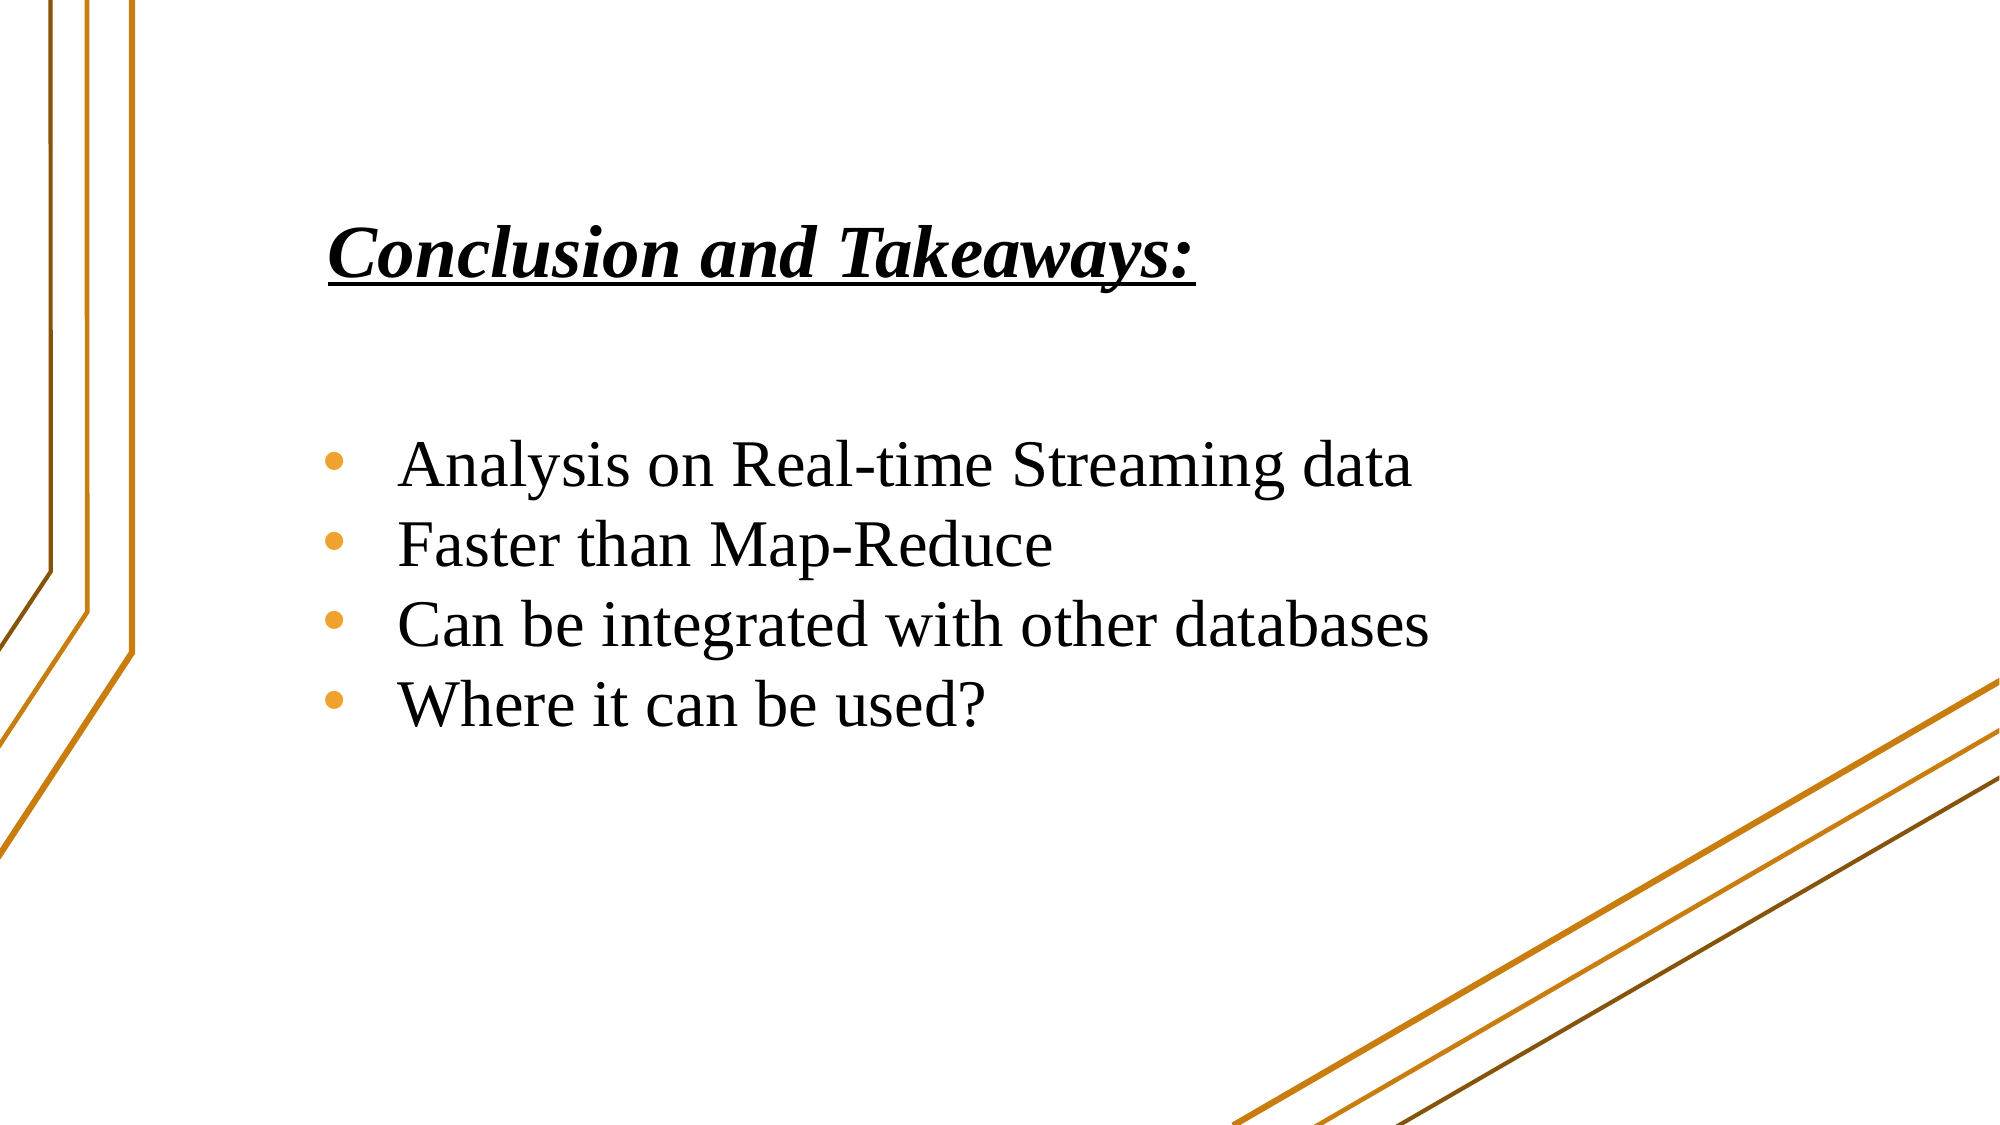

# Conclusion and Takeaways:
Analysis on Real-time Streaming data
Faster than Map-Reduce
Can be integrated with other databases
Where it can be used?